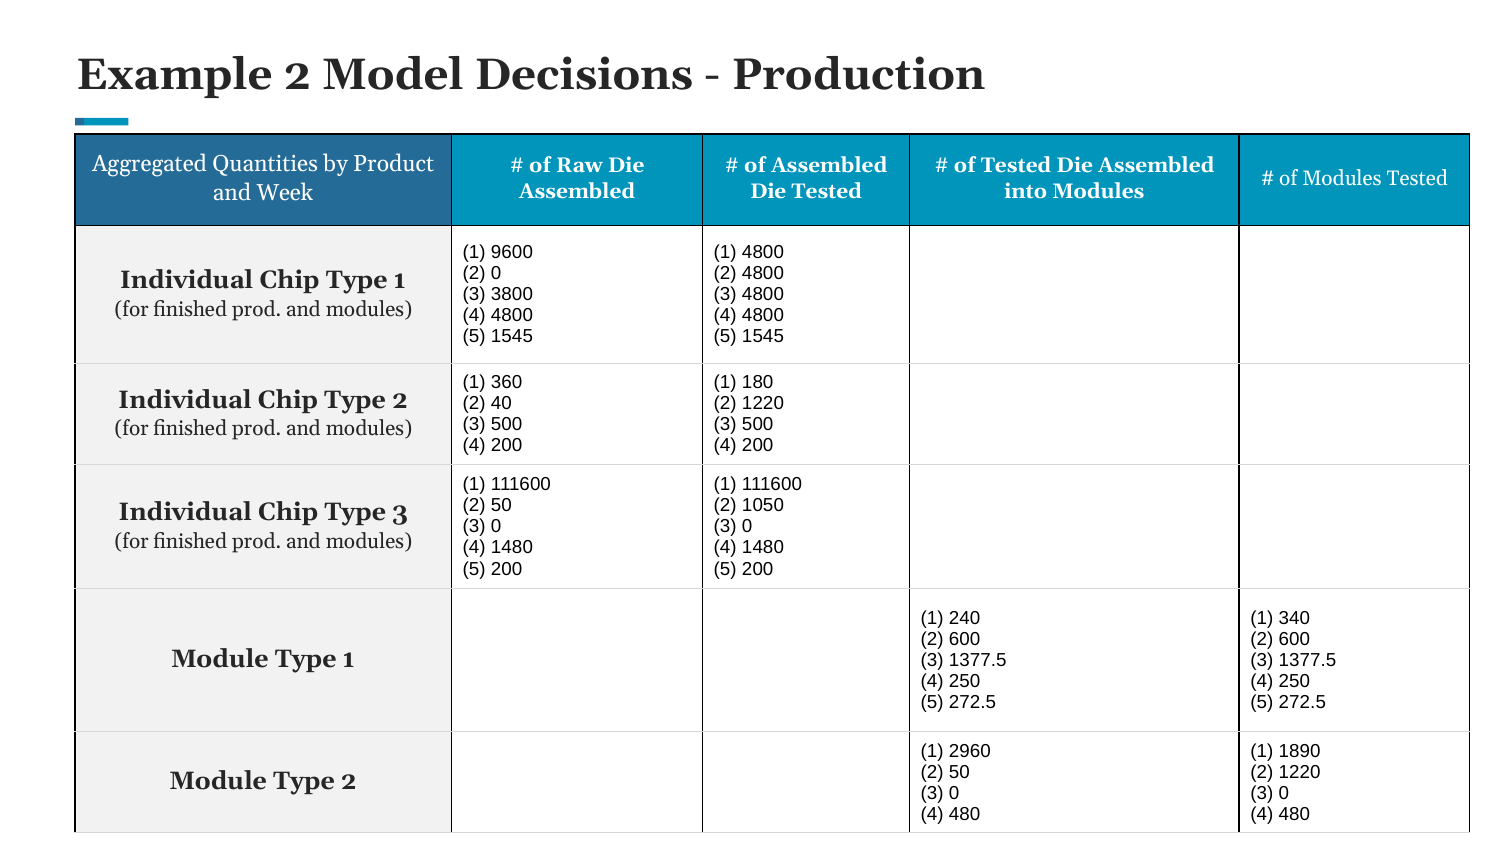

# Example 2 Model Decisions - Production
| Aggregated Quantities by Product and Week | # of Raw Die Assembled | # of Assembled Die Tested | # of Tested Die Assembled into Modules | # of Modules Tested |
| --- | --- | --- | --- | --- |
| Individual Chip Type 1 (for finished prod. and modules) | (1) 9600 (2) 0 (3) 3800 (4) 4800 (5) 1545 | (1) 4800 (2) 4800 (3) 4800 (4) 4800 (5) 1545 |  |  |
| Individual Chip Type 2 (for finished prod. and modules) | (1) 360 (2) 40 (3) 500 (4) 200 | (1) 180 (2) 1220 (3) 500 (4) 200 |  |  |
| Individual Chip Type 3 (for finished prod. and modules) | (1) 111600 (2) 50 (3) 0 (4) 1480 (5) 200 | (1) 111600 (2) 1050 (3) 0 (4) 1480 (5) 200 |  |  |
| Module Type 1 |  |  | (1) 240 (2) 600 (3) 1377.5 (4) 250 (5) 272.5 | (1) 340 (2) 600 (3) 1377.5 (4) 250 (5) 272.5 |
| Module Type 2 |  |  | (1) 2960 (2) 50 (3) 0 (4) 480 | (1) 1890 (2) 1220 (3) 0 (4) 480 |
34
Your Footer Here